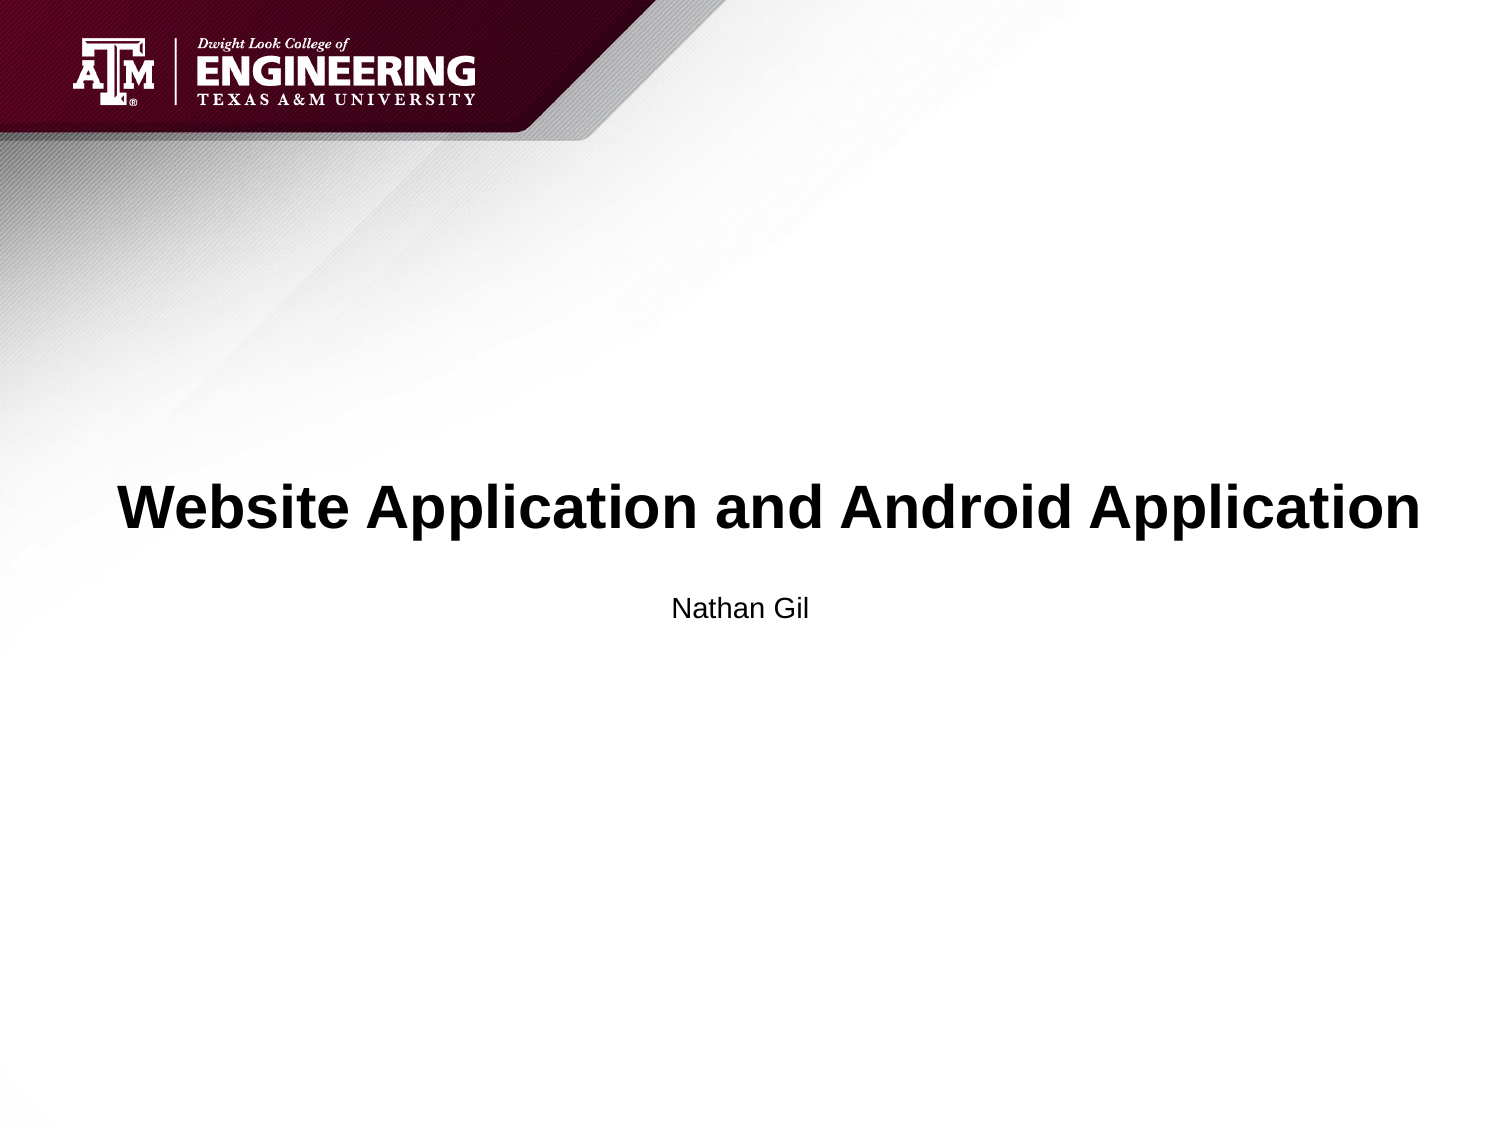

# Website Application and Android Application
Nathan Gil